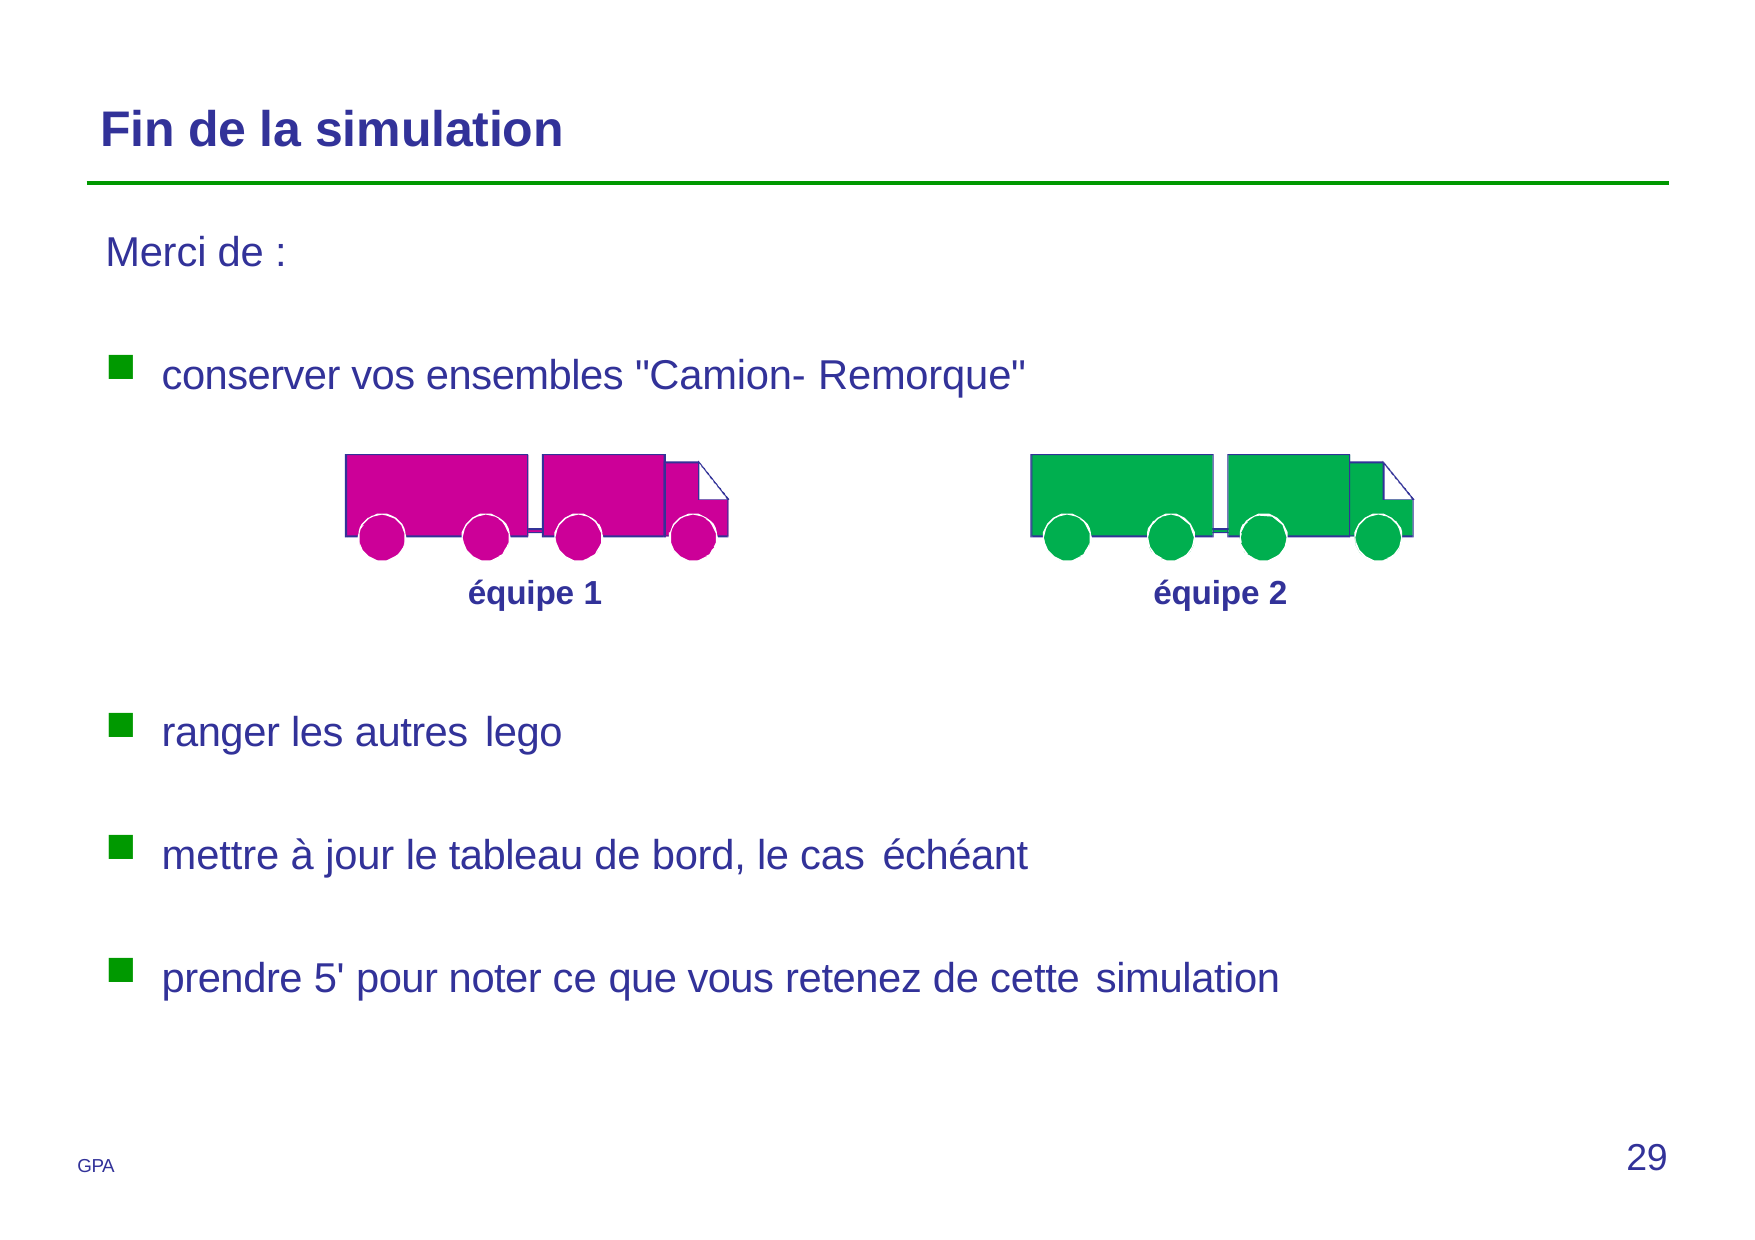

# Fin de la simulation
Merci de :

conserver vos ensembles "Camion- Remorque"

équipe 1
équipe 2
ranger les autres lego

mettre à jour le tableau de bord, le cas échéant

prendre 5' pour noter ce que vous retenez de cette simulation
29
GPA